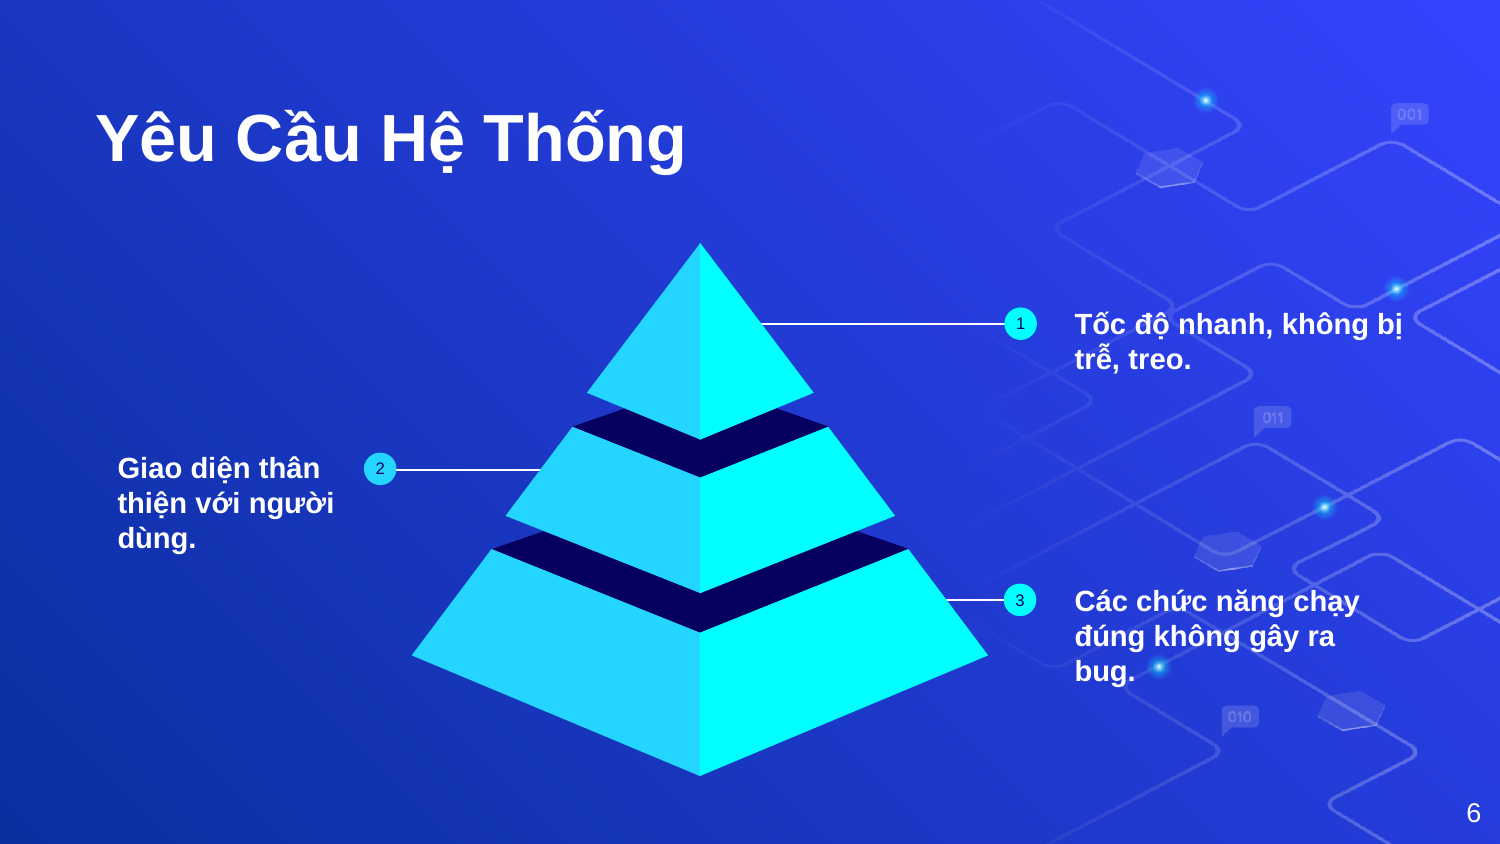

# Yêu Cầu Hệ Thống

1

Tốc độ nhanh, không bị trễ, treo.
Giao diện thân thiện với người dùng.
2

3

Các chức năng chạy đúng không gây ra bug.
6